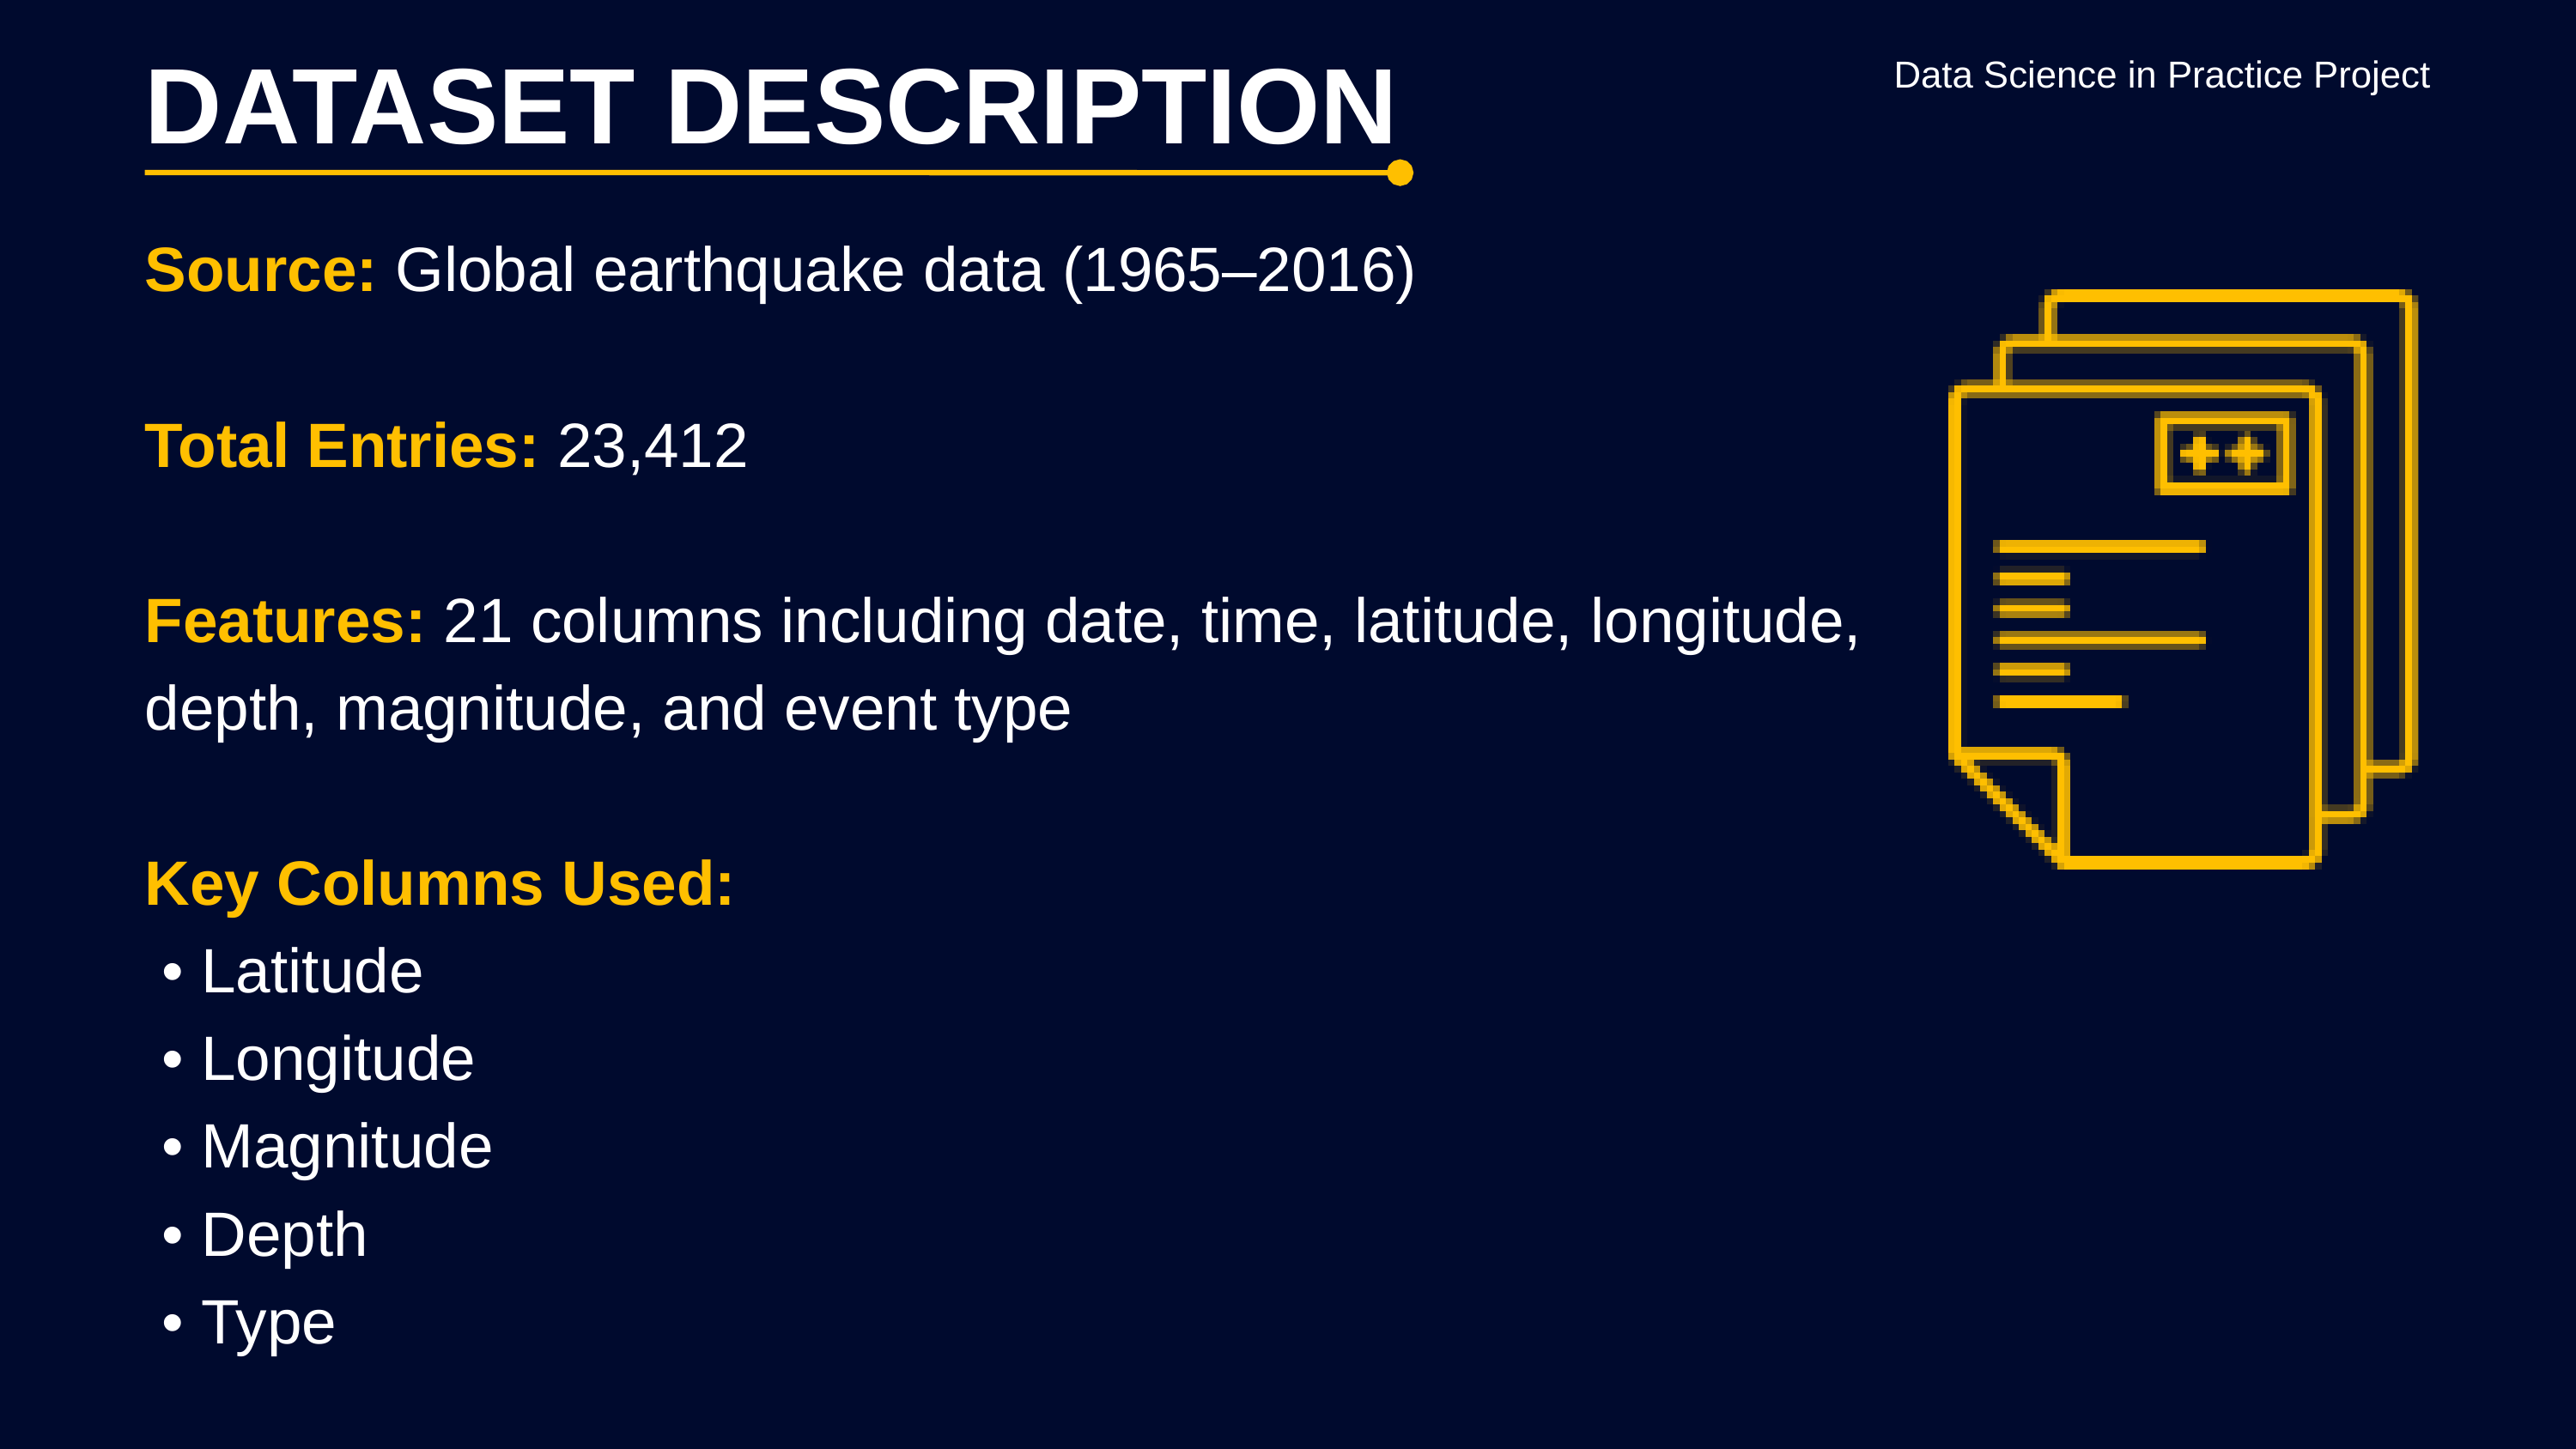

Data Science in Practice Project

DATASET DESCRIPTION

Source: Global earthquake data (1965–2016)

Total Entries: 23,412

Features: 21 columns including date, time, latitude, longitude, depth, magnitude, and event type

Key Columns Used:
 • Latitude
 • Longitude
 • Magnitude
 • Depth
 • Type